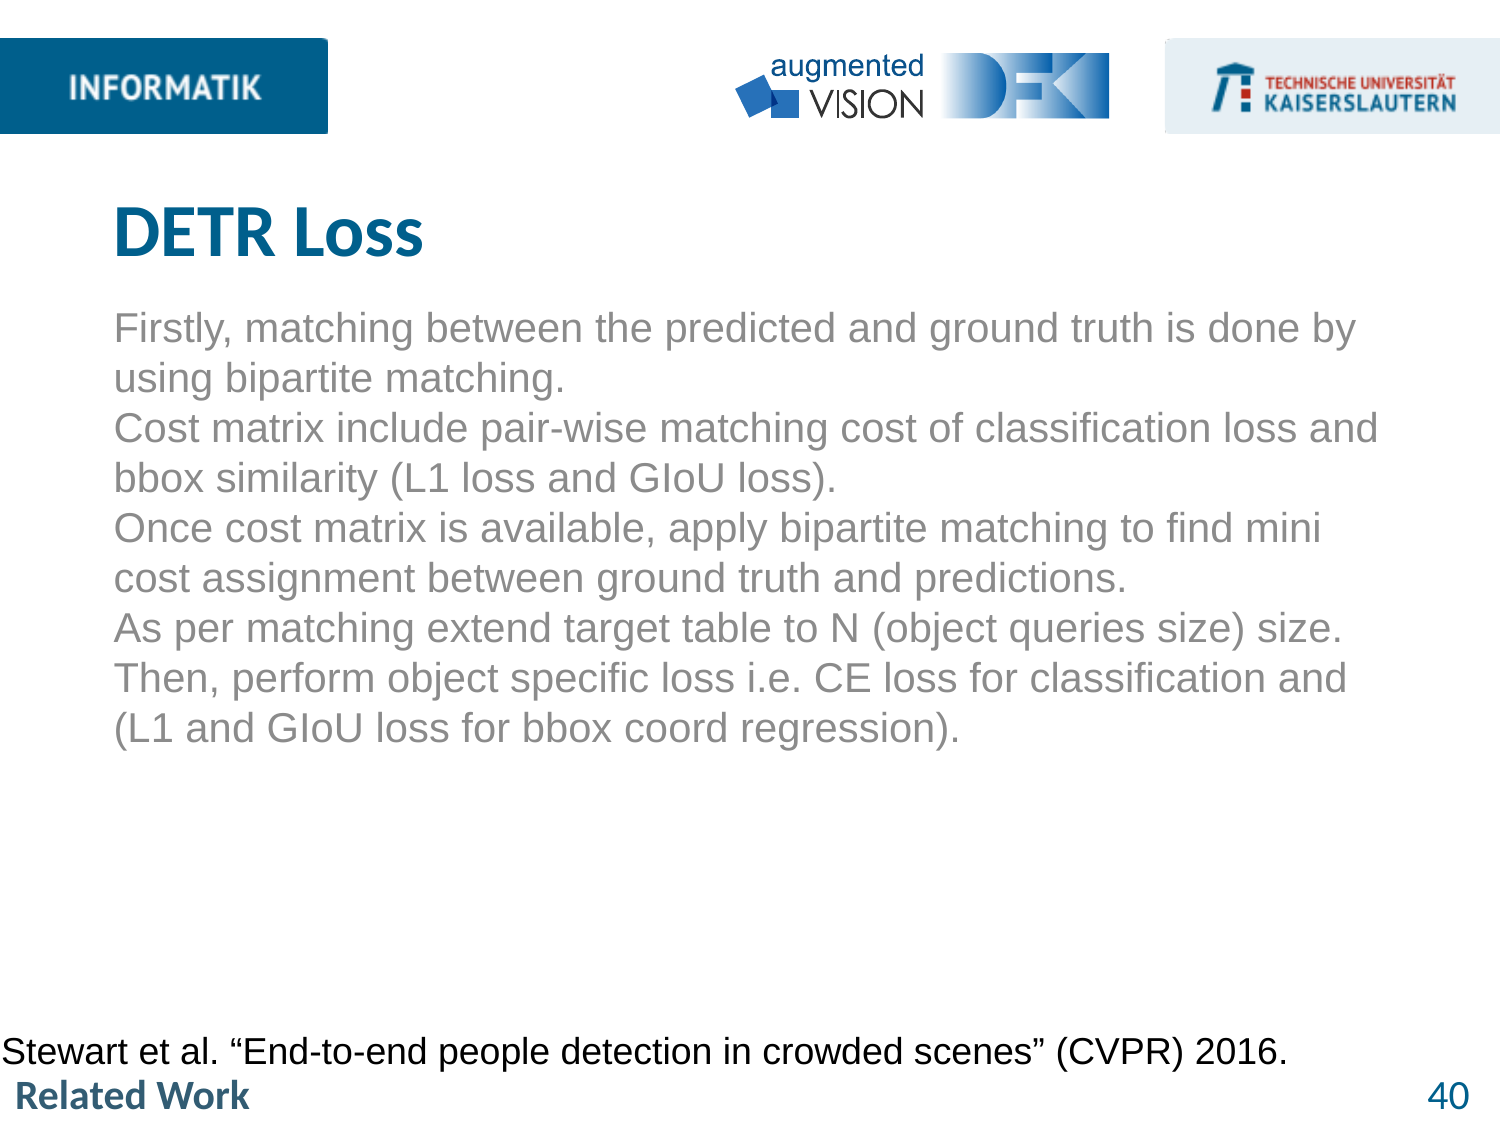

# DETR Loss
Firstly, matching between the predicted and ground truth is done by using bipartite matching.
Cost matrix include pair-wise matching cost of classification loss and bbox similarity (L1 loss and GIoU loss).
Once cost matrix is available, apply bipartite matching to find mini cost assignment between ground truth and predictions.
As per matching extend target table to N (object queries size) size.
Then, perform object specific loss i.e. CE loss for classification and (L1 and GIoU loss for bbox coord regression).
R.Stewart et al. “End-to-end people detection in crowded scenes” (CVPR) 2016.
Related Work
40